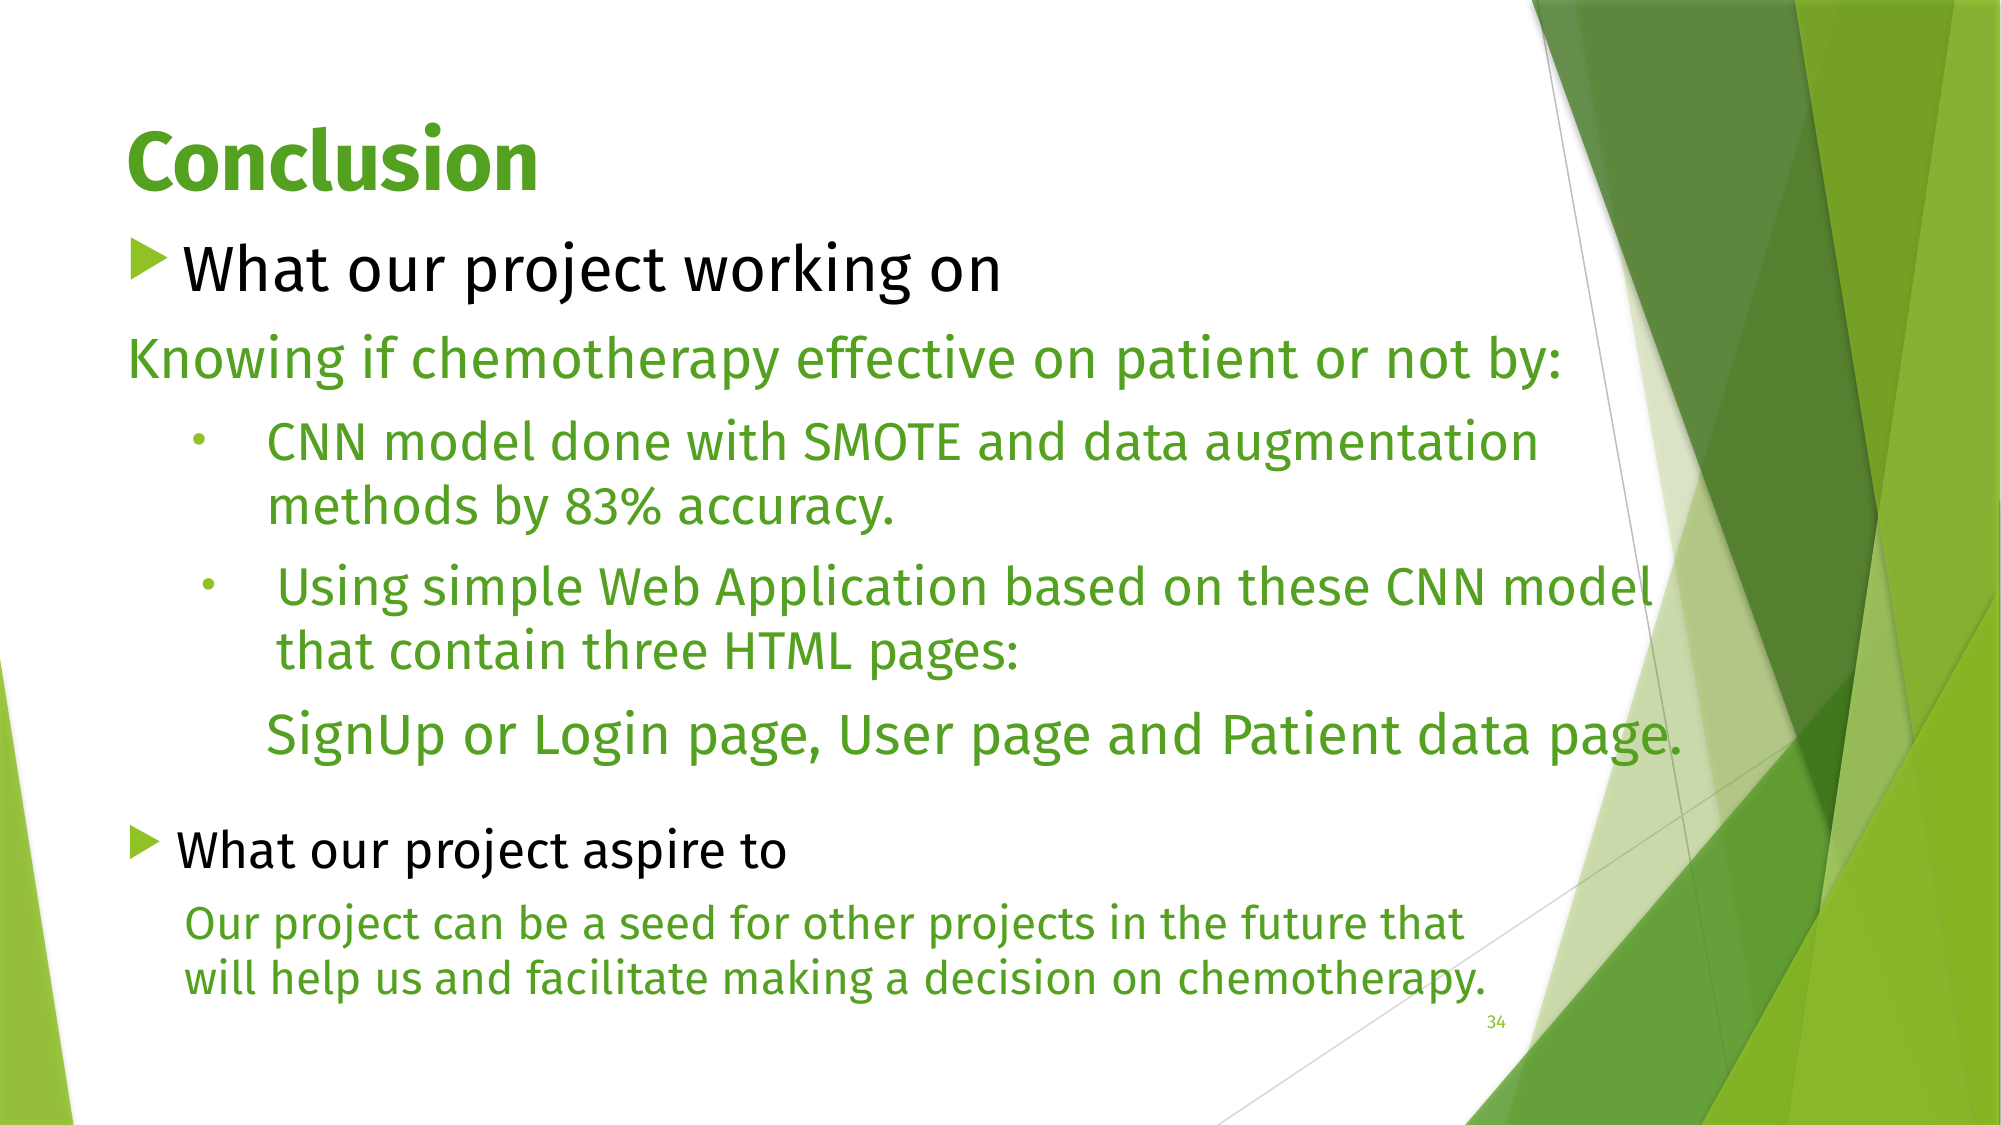

# Conclusion
What our project working on
Knowing if chemotherapy effective on patient or not by:
CNN model done with SMOTE and data augmentation methods by 83% accuracy.
Using simple Web Application based on these CNN model that contain three HTML pages:
SignUp or Login page, User page and Patient data page.

What our project aspire to
Our project can be a seed for other projects in the future that will help us and facilitate making a decision on chemotherapy.

34